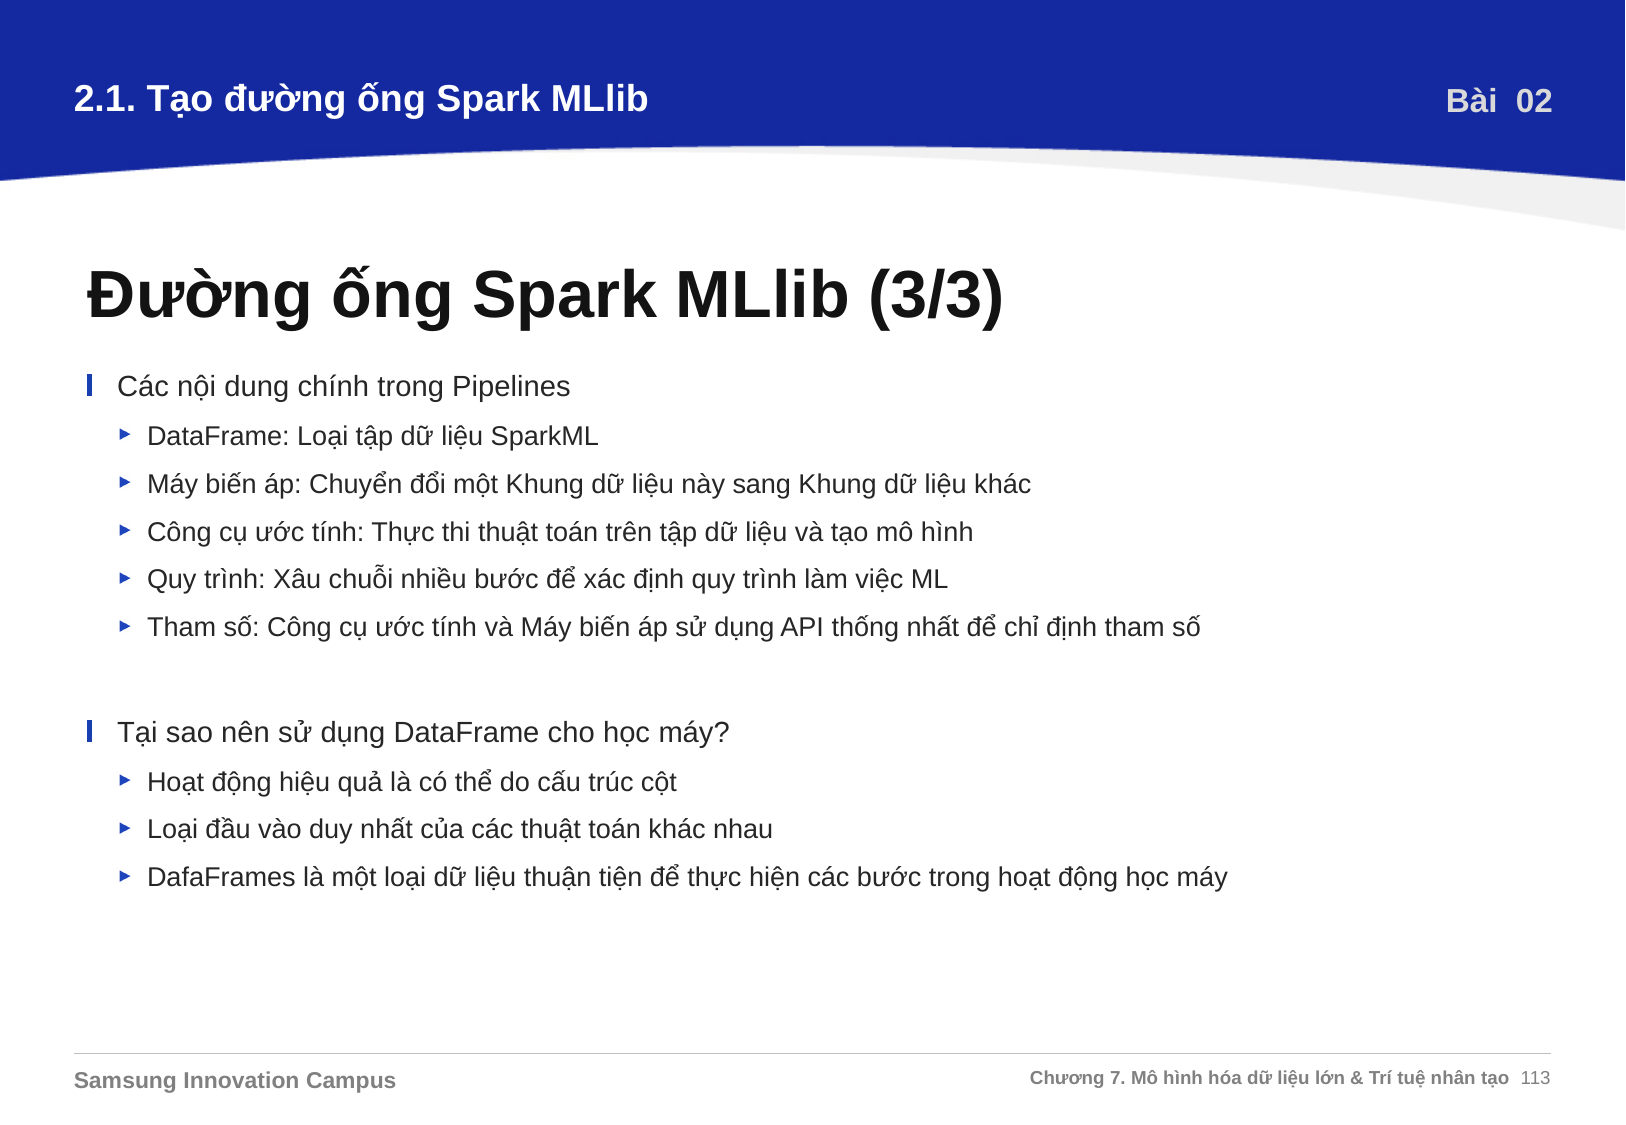

2.1. Tạo đường ống Spark MLlib
Bài  02
Đường ống Spark MLlib (3/3)
Các nội dung chính trong Pipelines
DataFrame: Loại tập dữ liệu SparkML
Máy biến áp: Chuyển đổi một Khung dữ liệu này sang Khung dữ liệu khác
Công cụ ước tính: Thực thi thuật toán trên tập dữ liệu và tạo mô hình
Quy trình: Xâu chuỗi nhiều bước để xác định quy trình làm việc ML
Tham số: Công cụ ước tính và Máy biến áp sử dụng API thống nhất để chỉ định tham số

Tại sao nên sử dụng DataFrame cho học máy?
Hoạt động hiệu quả là có thể do cấu trúc cột
Loại đầu vào duy nhất của các thuật toán khác nhau
DafaFrames là một loại dữ liệu thuận tiện để thực hiện các bước trong hoạt động học máy